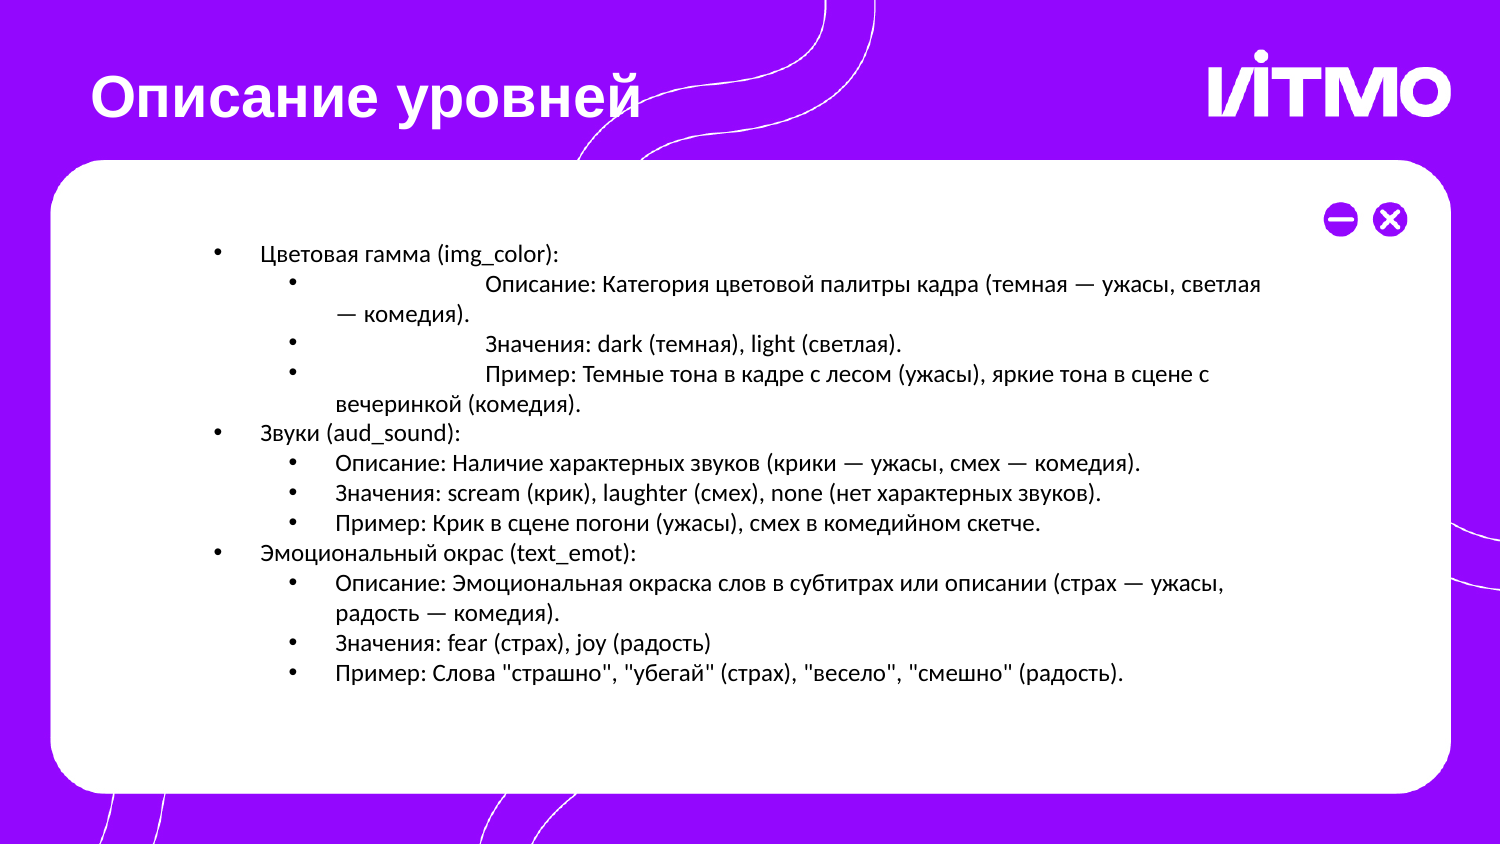

# Описание уровней
Цветовая гамма (img_color):
	Описание: Категория цветовой палитры кадра (темная — ужасы, светлая — комедия).
	Значения: dark (темная), light (светлая).
	Пример: Темные тона в кадре с лесом (ужасы), яркие тона в сцене с вечеринкой (комедия).
Звуки (aud_sound):
Описание: Наличие характерных звуков (крики — ужасы, смех — комедия).
Значения: scream (крик), laughter (смех), none (нет характерных звуков).
Пример: Крик в сцене погони (ужасы), смех в комедийном скетче.
Эмоциональный окрас (text_emot):
Описание: Эмоциональная окраска слов в субтитрах или описании (страх — ужасы, радость — комедия).
Значения: fear (страх), joy (радость)
Пример: Слова "страшно", "убегай" (страх), "весело", "смешно" (радость).